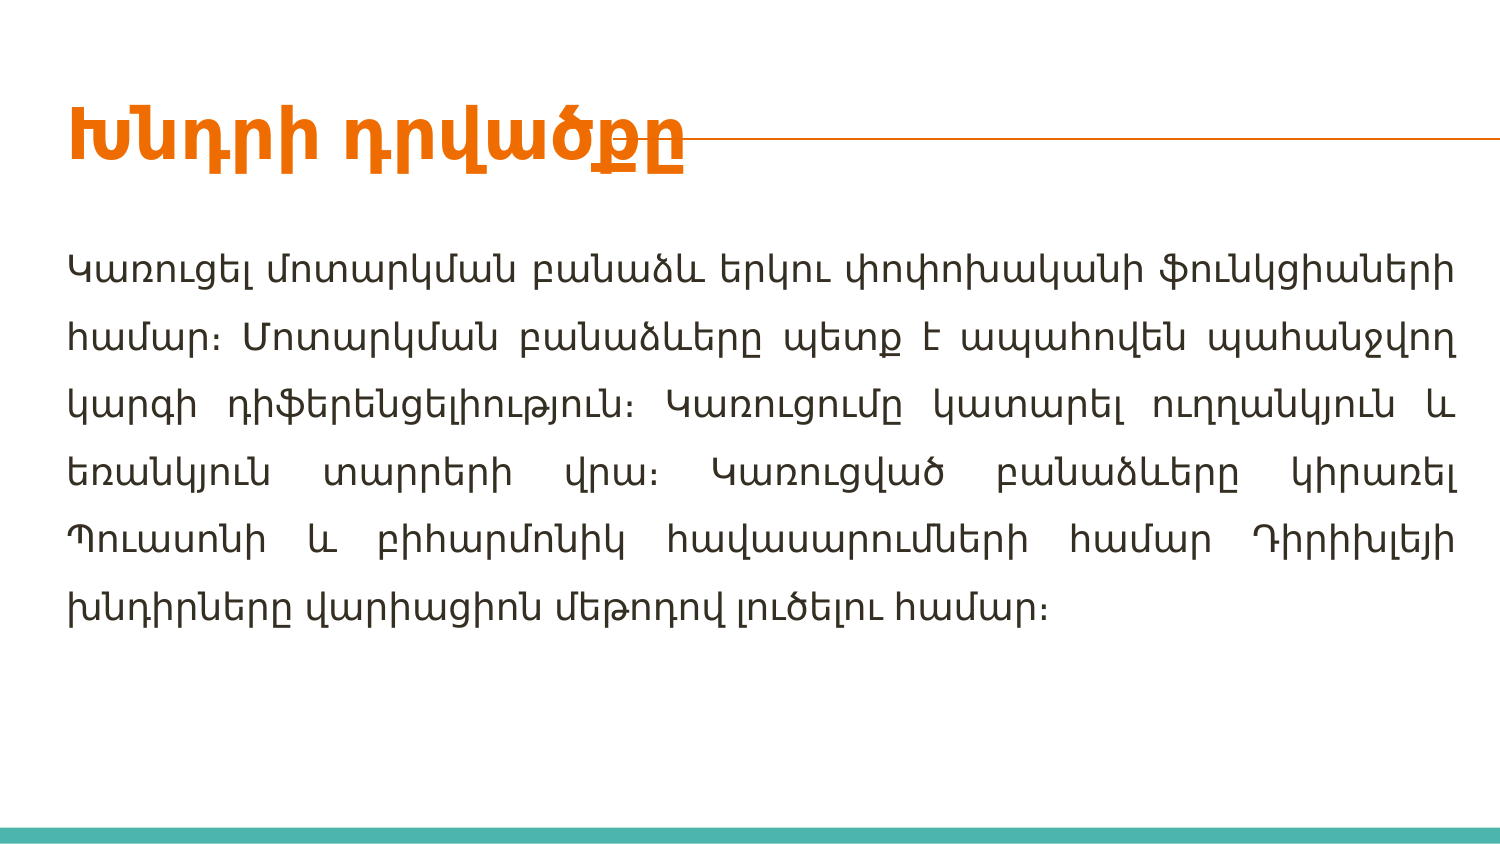

# Խնդրի դրվածքը
Կառուցել մոտարկման բանաձև երկու փոփոխականի ֆունկցիաների համար։ Մոտարկման բանաձևերը պետք է ապահովեն պահանջվող կարգի դիֆերենցելիություն։ Կառուցումը կատարել ուղղանկյուն և եռանկյուն տարրերի վրա։ Կառուցված բանաձևերը կիրառել Պուասոնի և բիհարմոնիկ հավասարումների համար Դիրիխլեյի խնդիրները վարիացիոն մեթոդով լուծելու համար։